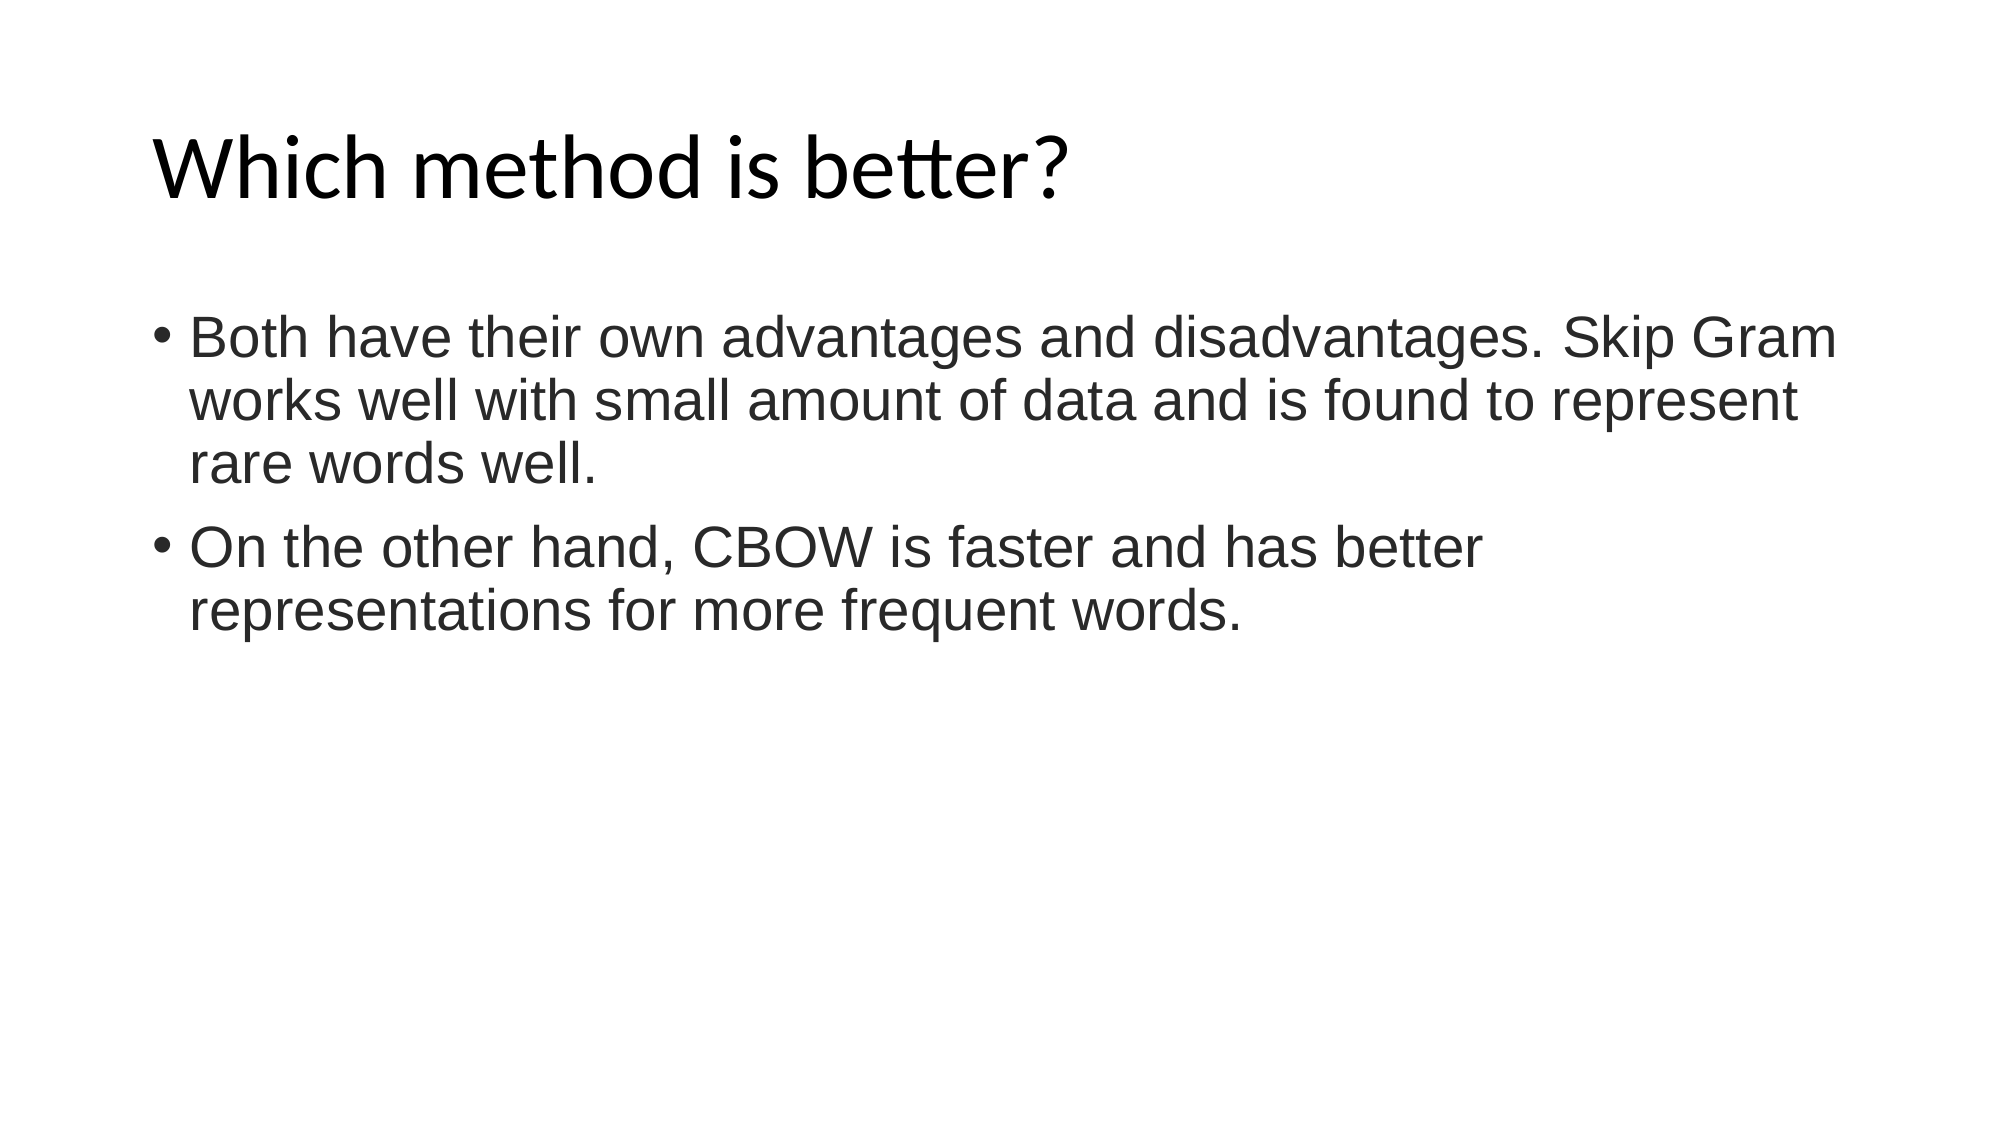

# Which method is better?
Both have their own advantages and disadvantages. Skip Gram works well with small amount of data and is found to represent rare words well.
On the other hand, CBOW is faster and has better representations for more frequent words.